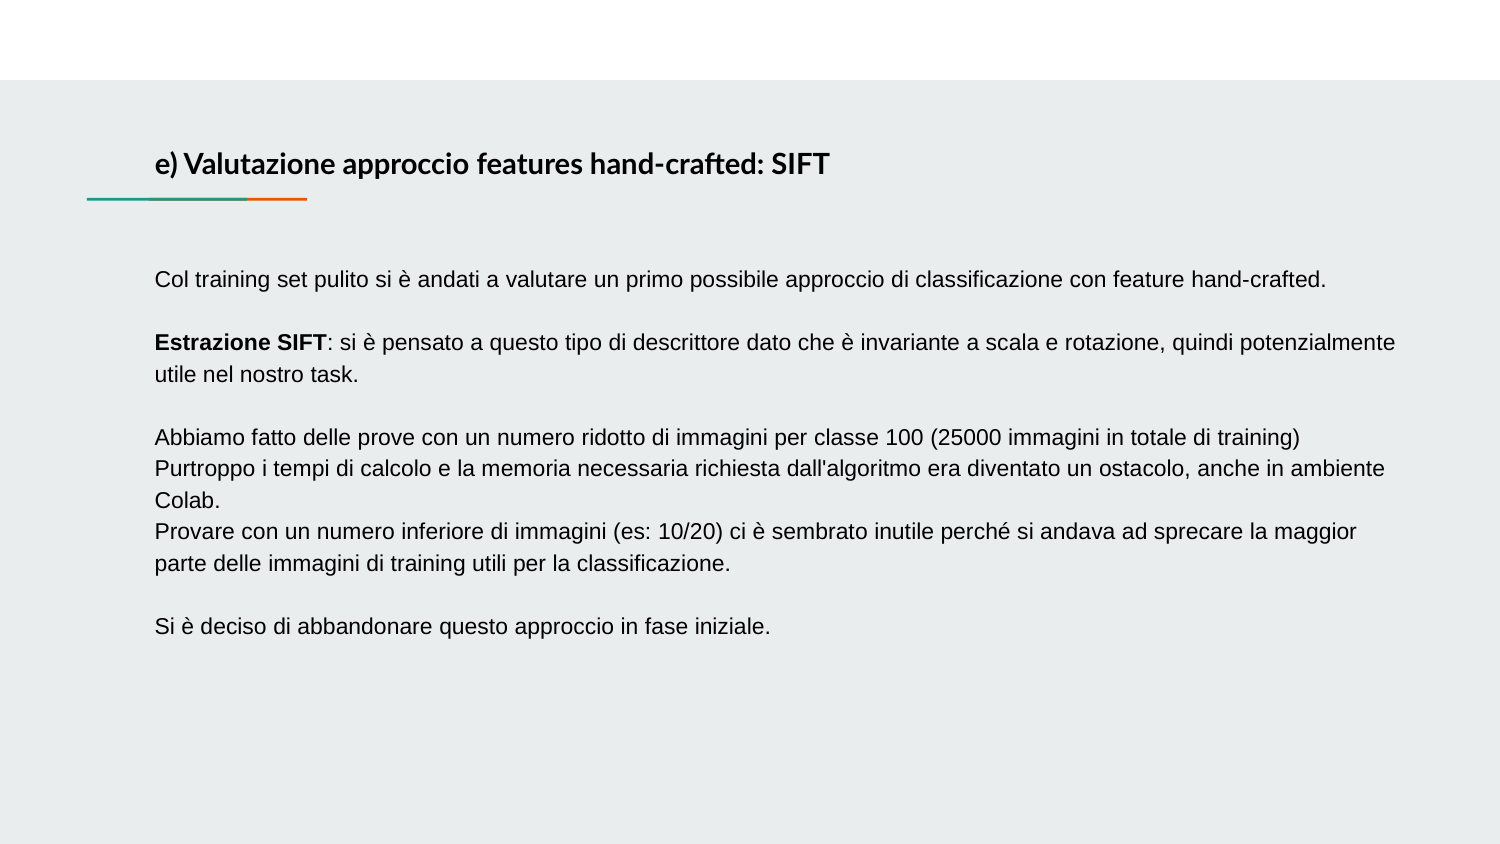

e) Valutazione approccio features hand-crafted: SIFT
Col training set pulito si è andati a valutare un primo possibile approccio di classificazione con feature hand-crafted.

Estrazione SIFT: si è pensato a questo tipo di descrittore dato che è invariante a scala e rotazione, quindi potenzialmente utile nel nostro task.

Abbiamo fatto delle prove con un numero ridotto di immagini per classe 100 (25000 immagini in totale di training)
Purtroppo i tempi di calcolo e la memoria necessaria richiesta dall'algoritmo era diventato un ostacolo, anche in ambiente Colab.
Provare con un numero inferiore di immagini (es: 10/20) ci è sembrato inutile perché si andava ad sprecare la maggior parte delle immagini di training utili per la classificazione.

Si è deciso di abbandonare questo approccio in fase iniziale.